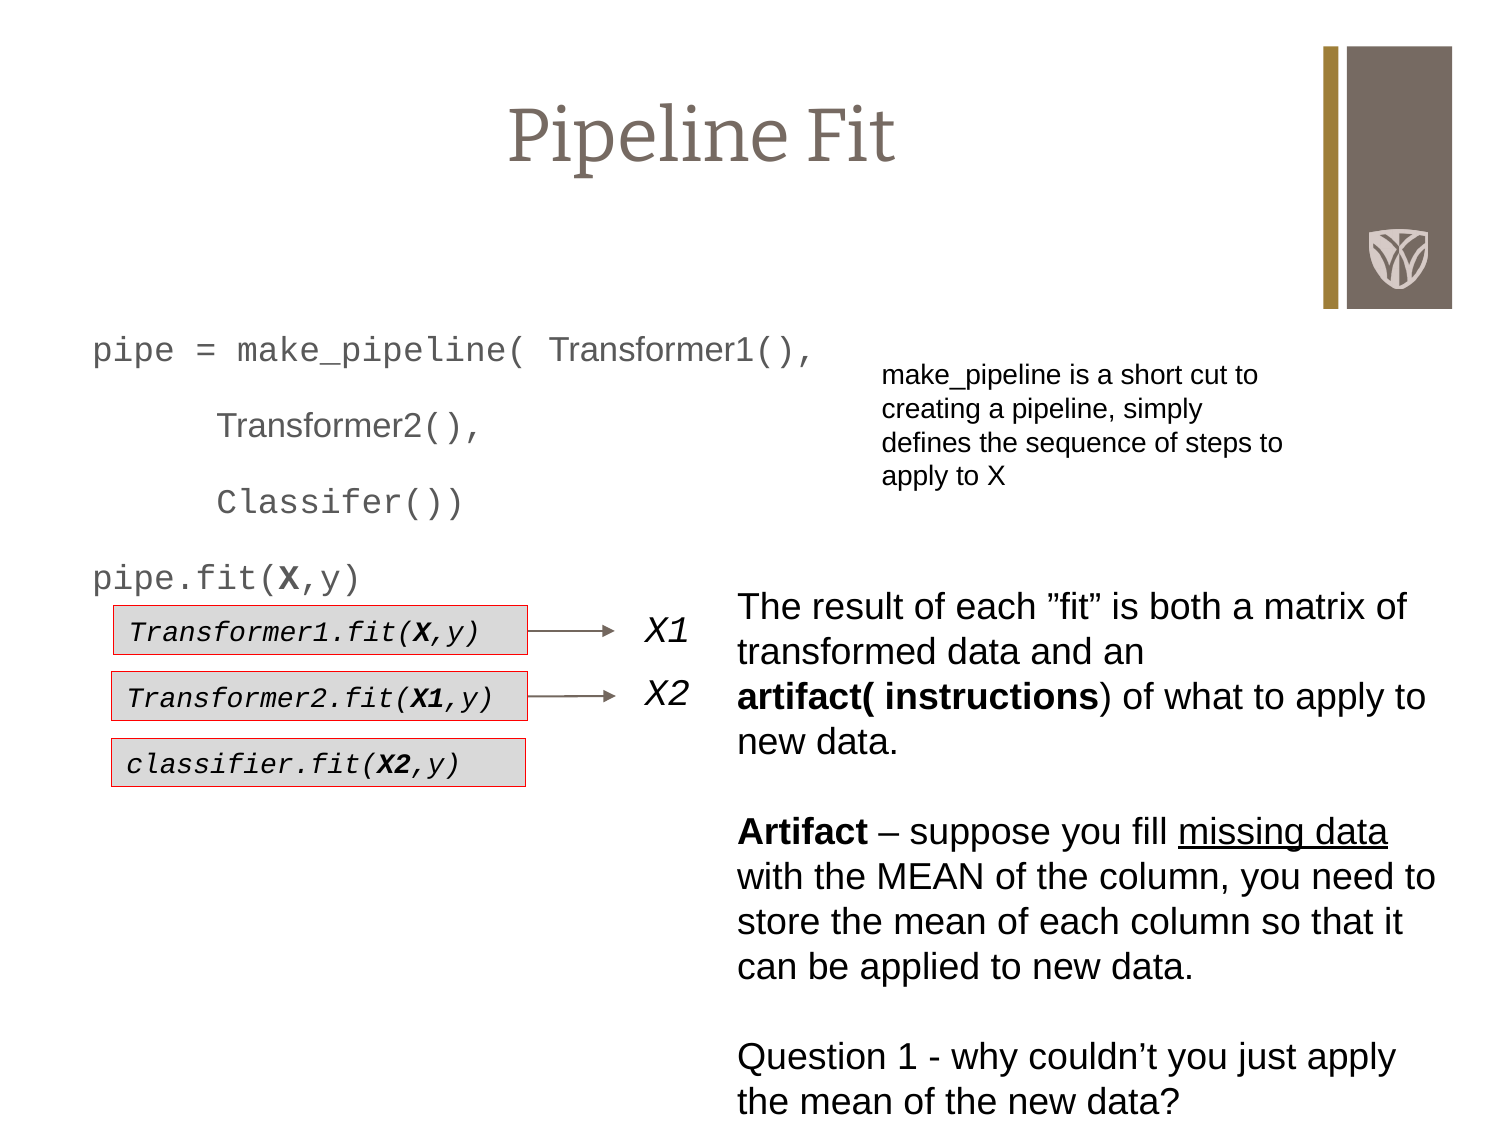

# Pipeline Fit
pipe = make_pipeline( Transformer1(),
			Transformer2(),
			Classifer())
pipe.fit(X,y)

make_pipeline is a short cut to creating a pipeline, simply defines the sequence of steps to apply to X
The result of each ”fit” is both a matrix of transformed data and an artifact( instructions) of what to apply to new data.

Artifact – suppose you fill missing data with the MEAN of the column, you need to store the mean of each column so that it can be applied to new data.

Question 1 - why couldn’t you just apply the mean of the new data?
X1
Transformer1.fit(X,y)
X2
Transformer2.fit(X1,y)
classifier.fit(X2,y)